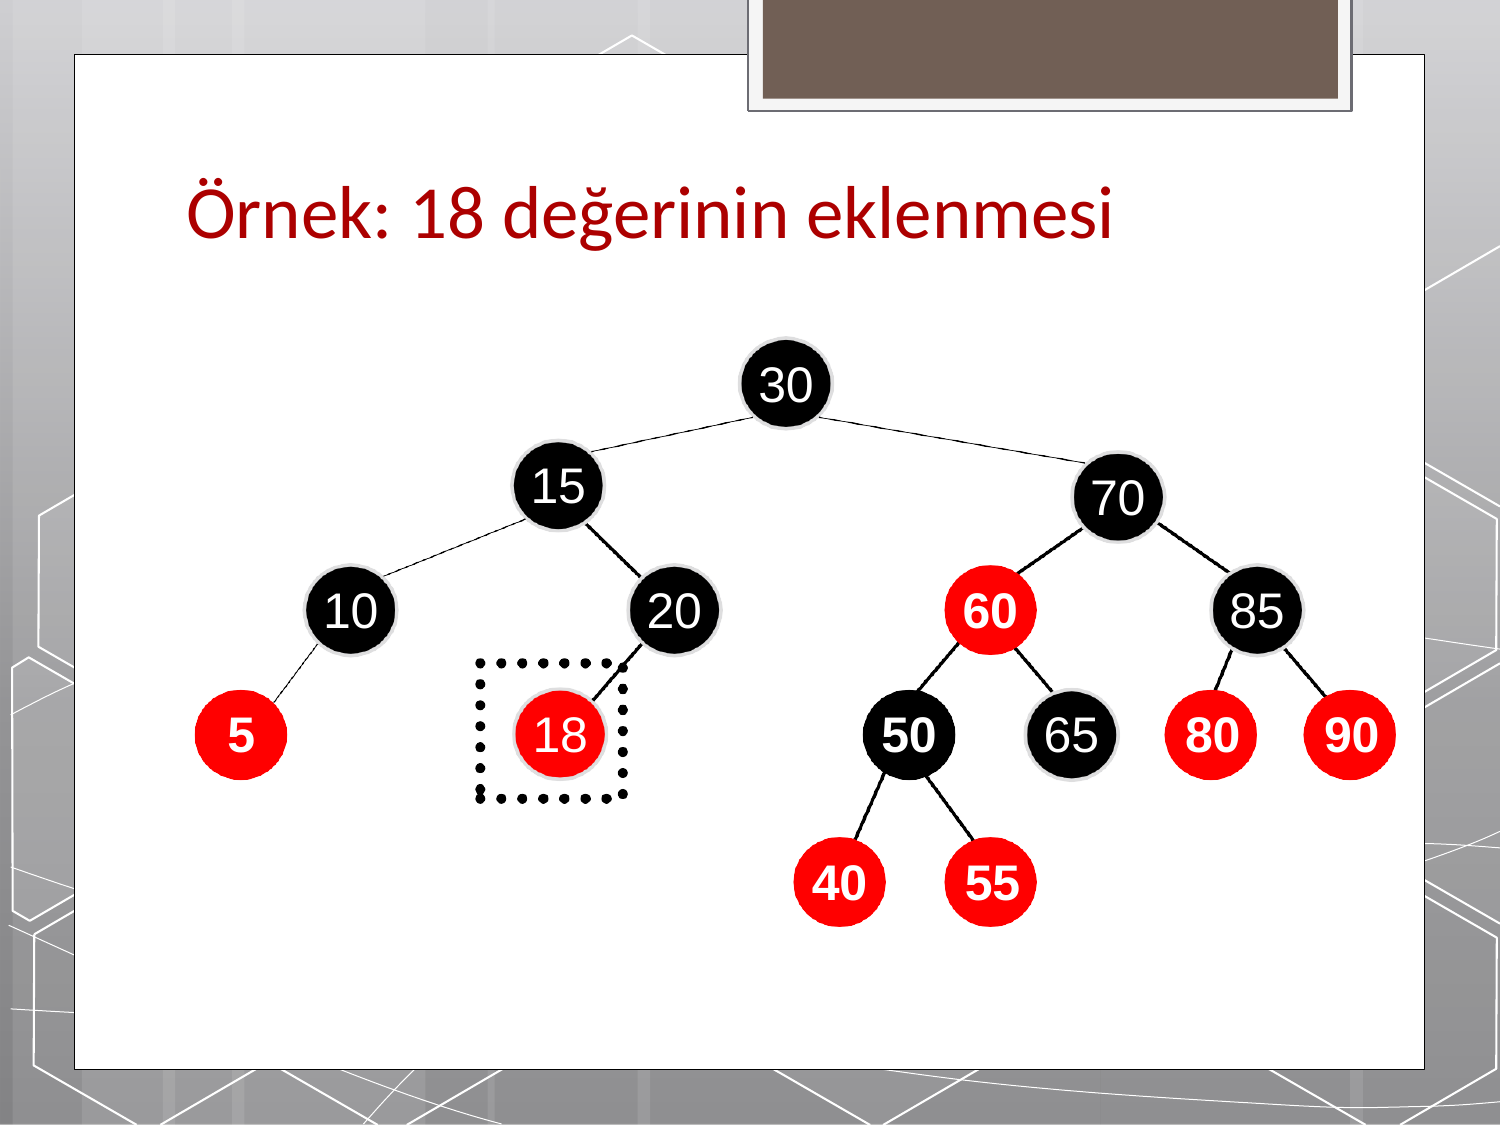

# Örnek: 18 değerinin eklenmesi

30
15
70
10
20
60
85
18
5
50
65	80	90
40	55